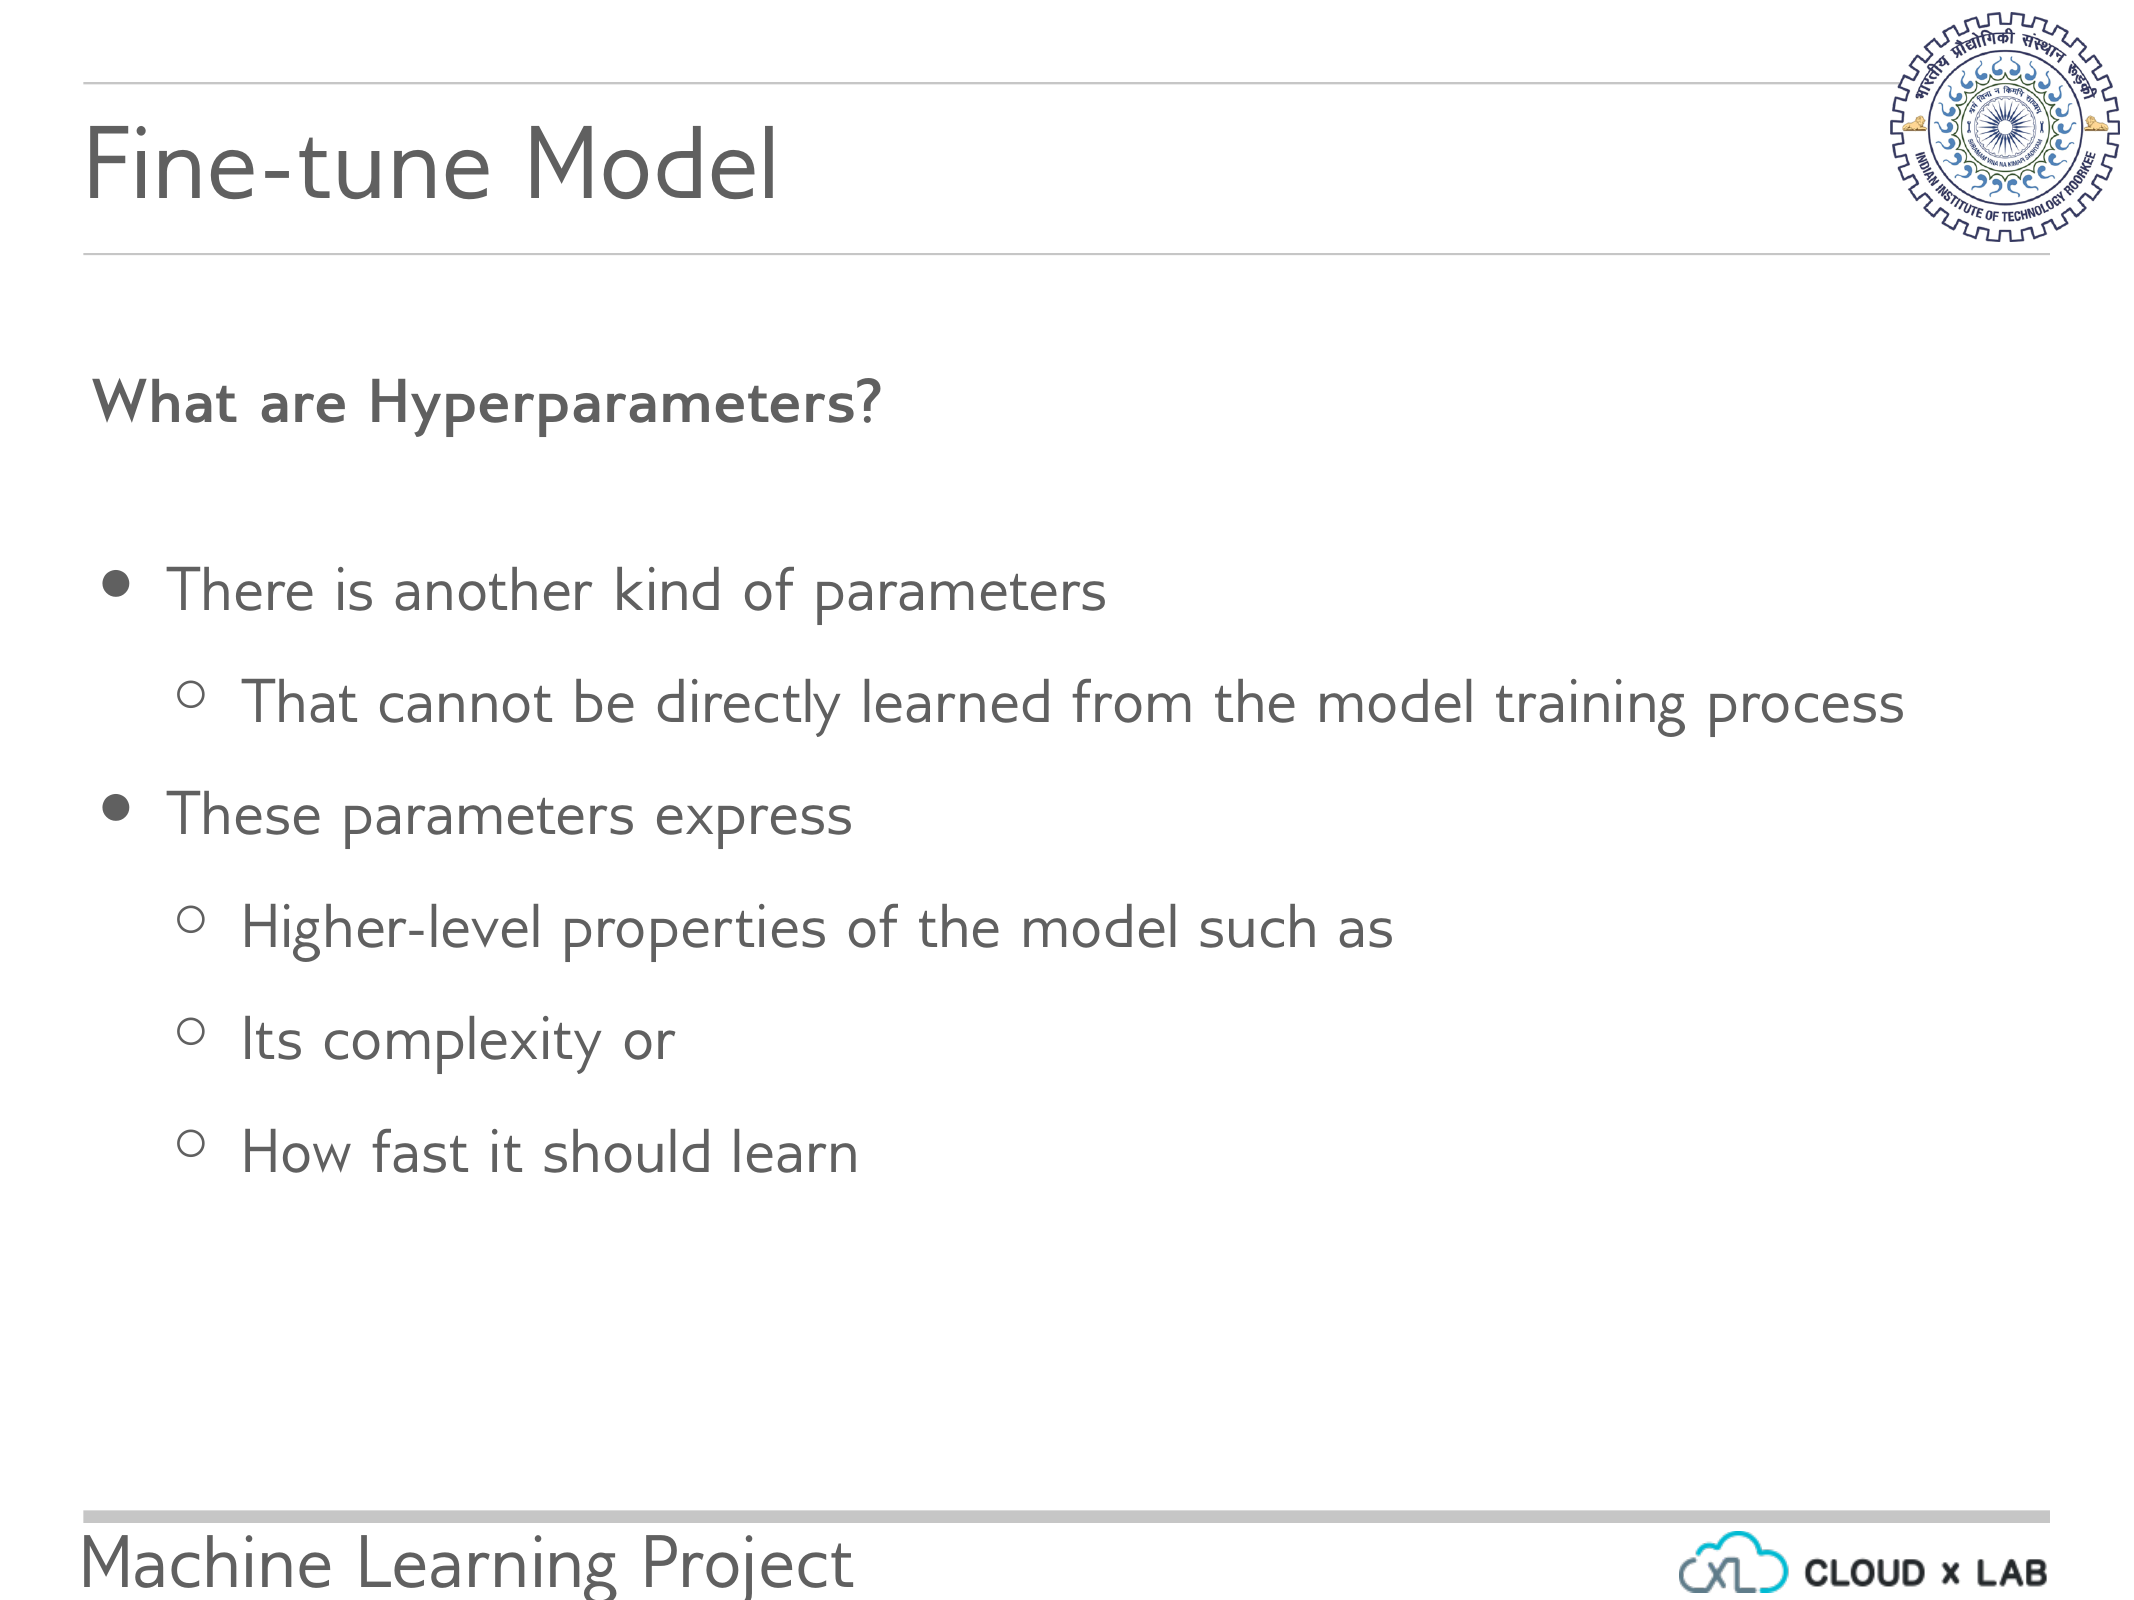

Fine-tune Model
What are Hyperparameters?

There is another kind of parameters
That cannot be directly learned from the model training process
These parameters express
Higher-level properties of the model such as
Its complexity or
How fast it should learn